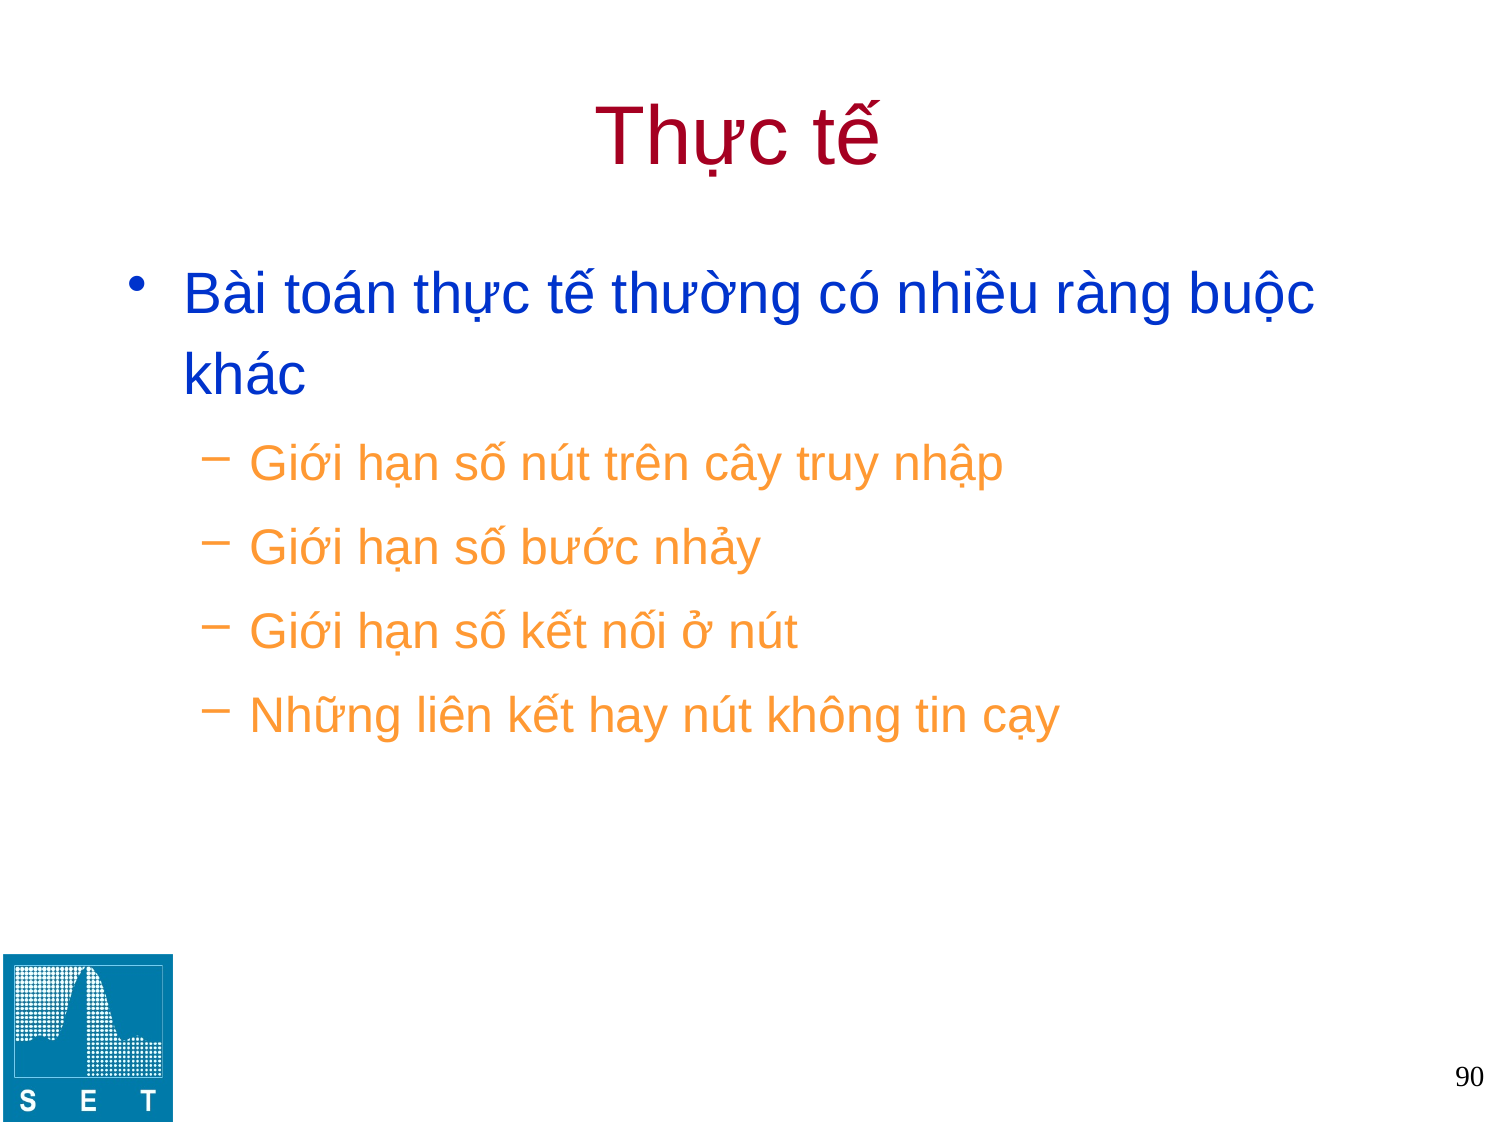

# Thực tế
Bài toán thực tế thường có nhiều ràng buộc khác
Giới hạn số nút trên cây truy nhập
Giới hạn số bước nhảy
Giới hạn số kết nối ở nút
Những liên kết hay nút không tin cạy
90